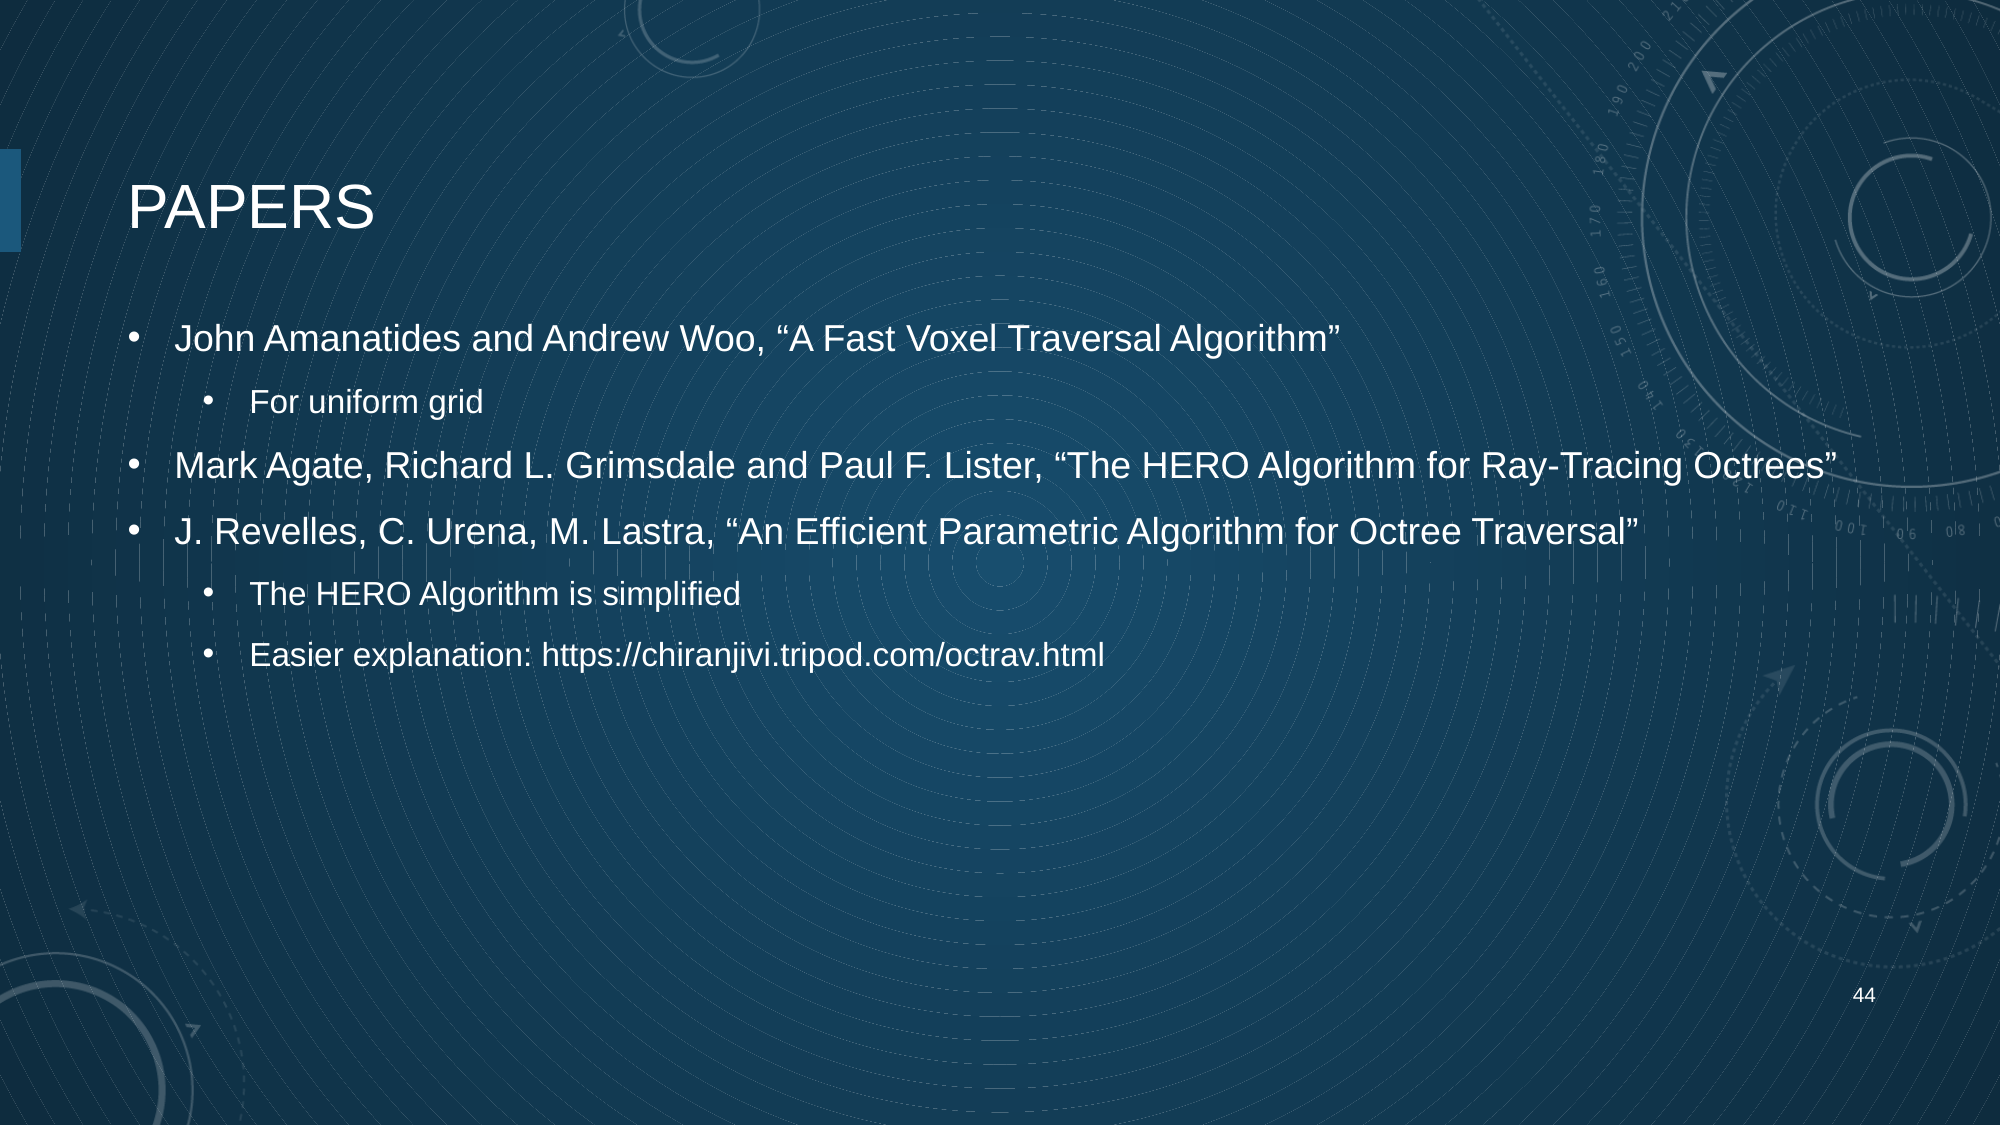

# Papers
John Amanatides and Andrew Woo, “A Fast Voxel Traversal Algorithm”
For uniform grid
Mark Agate, Richard L. Grimsdale and Paul F. Lister, “The HERO Algorithm for Ray-Tracing Octrees”
J. Revelles, C. Urena, M. Lastra, “An Efficient Parametric Algorithm for Octree Traversal”
The HERO Algorithm is simplified
Easier explanation: https://chiranjivi.tripod.com/octrav.html

44